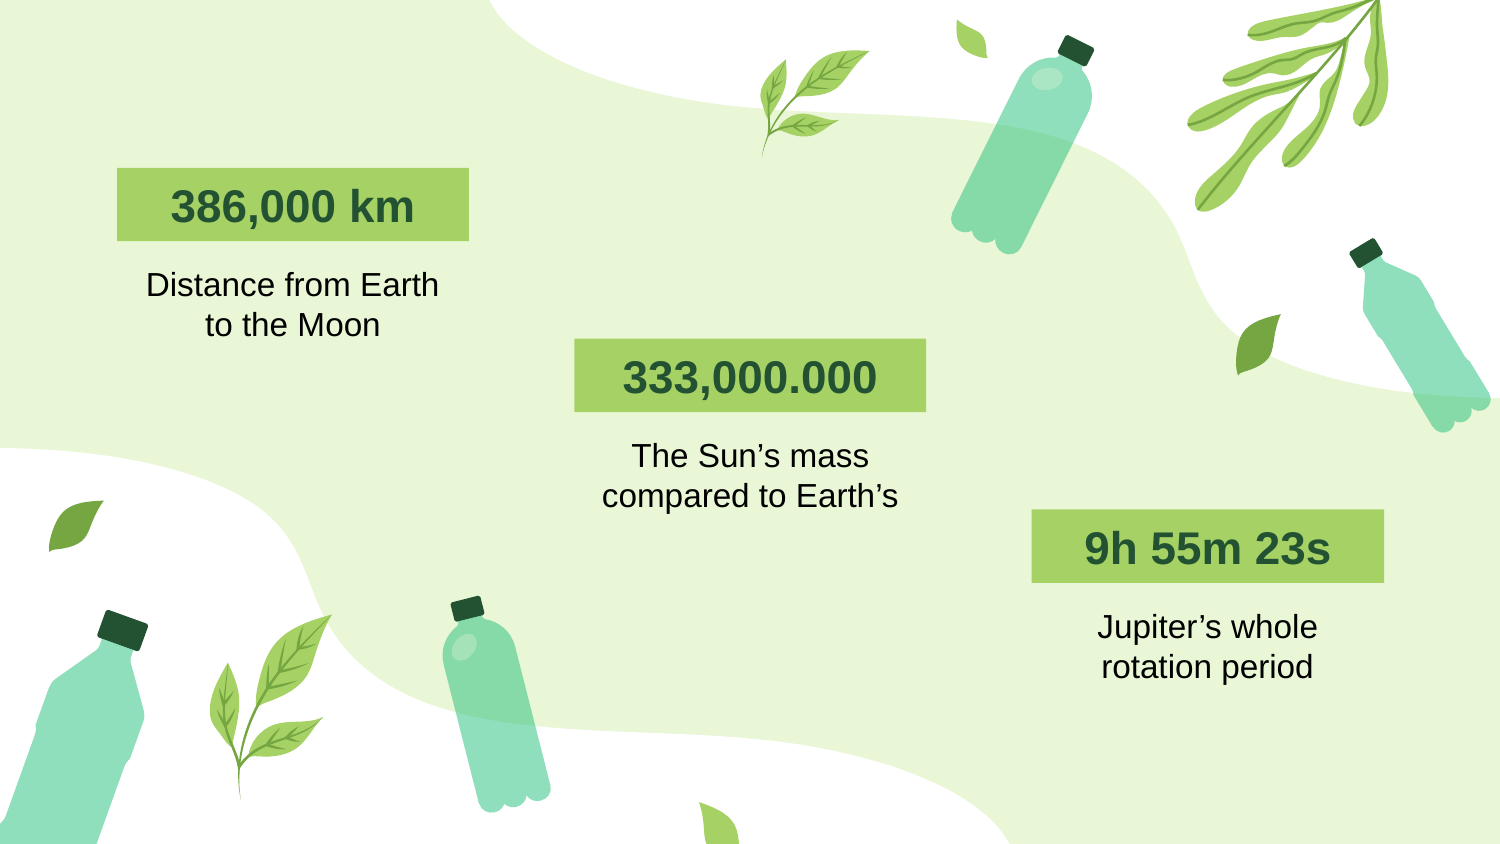

386,000 km

Distance from Earth to the Moon

333,000.000
The Sun’s mass compared to Earth’s
# 9h 55m 23s
Jupiter’s whole rotation period